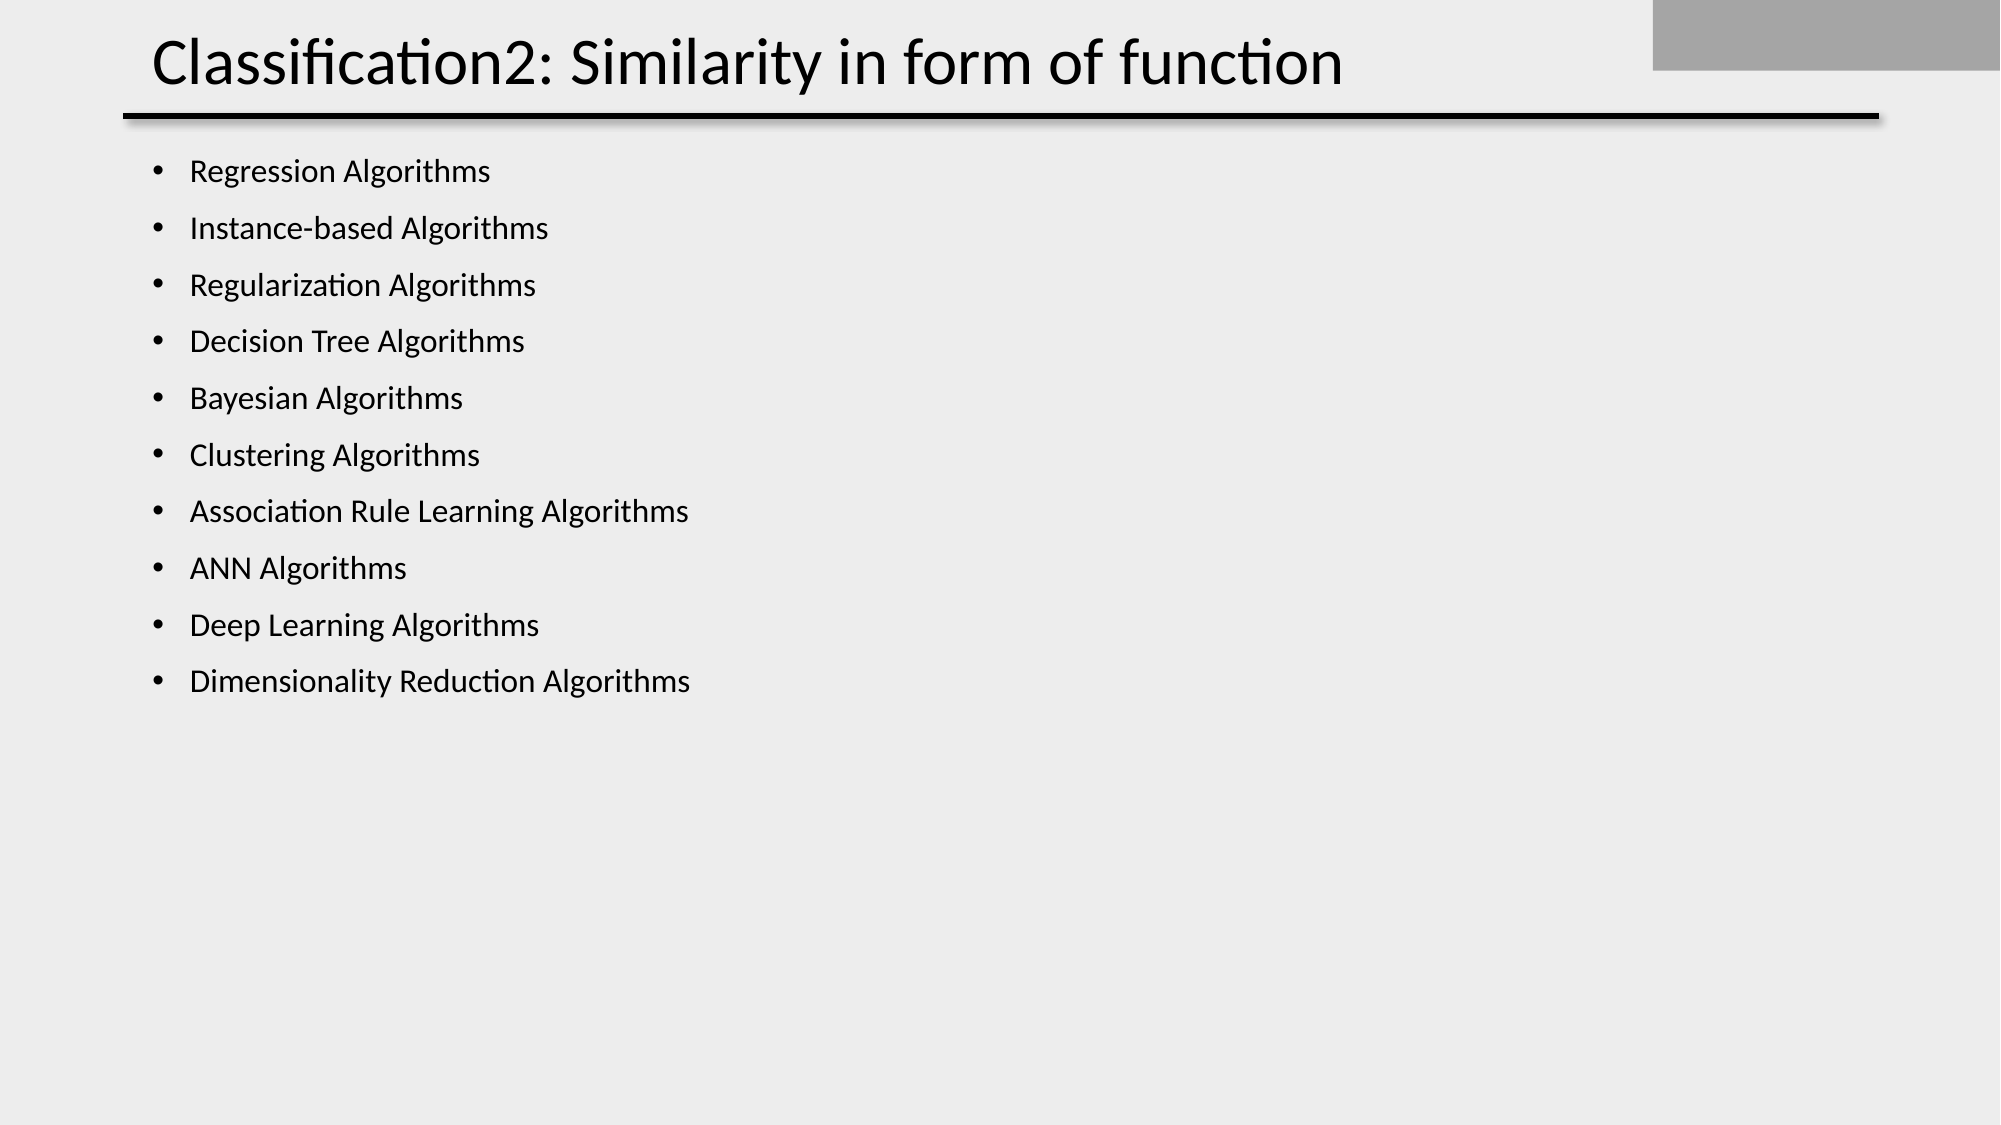

# Classification2: Similarity in form of function
Regression Algorithms
Instance-based Algorithms
Regularization Algorithms
Decision Tree Algorithms
Bayesian Algorithms
Clustering Algorithms
Association Rule Learning Algorithms
ANN Algorithms
Deep Learning Algorithms
Dimensionality Reduction Algorithms